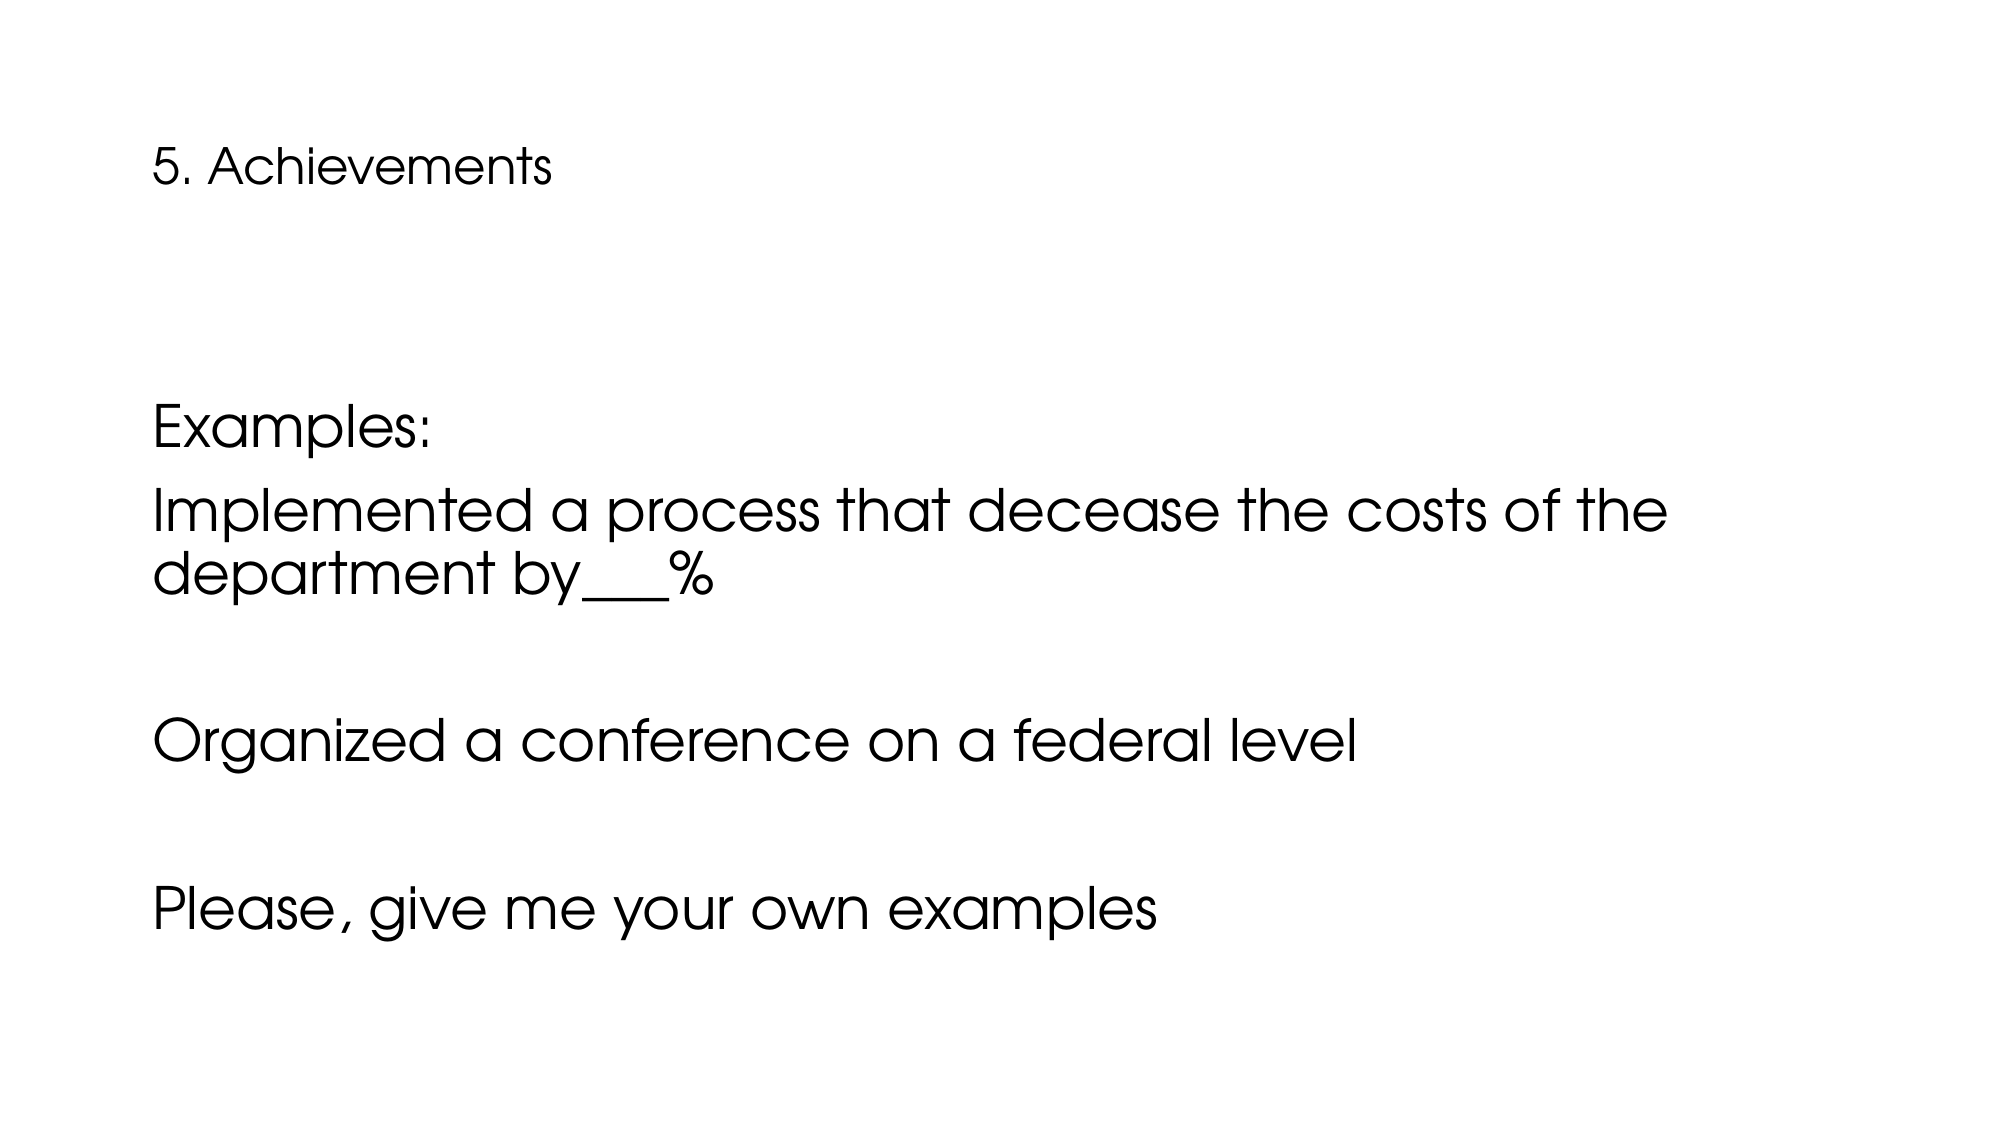

# 5. Achievements

Examples:
Implemented a process that decease the costs of the department by___%

Organized a conference on a federal level

Please, give me your own examples